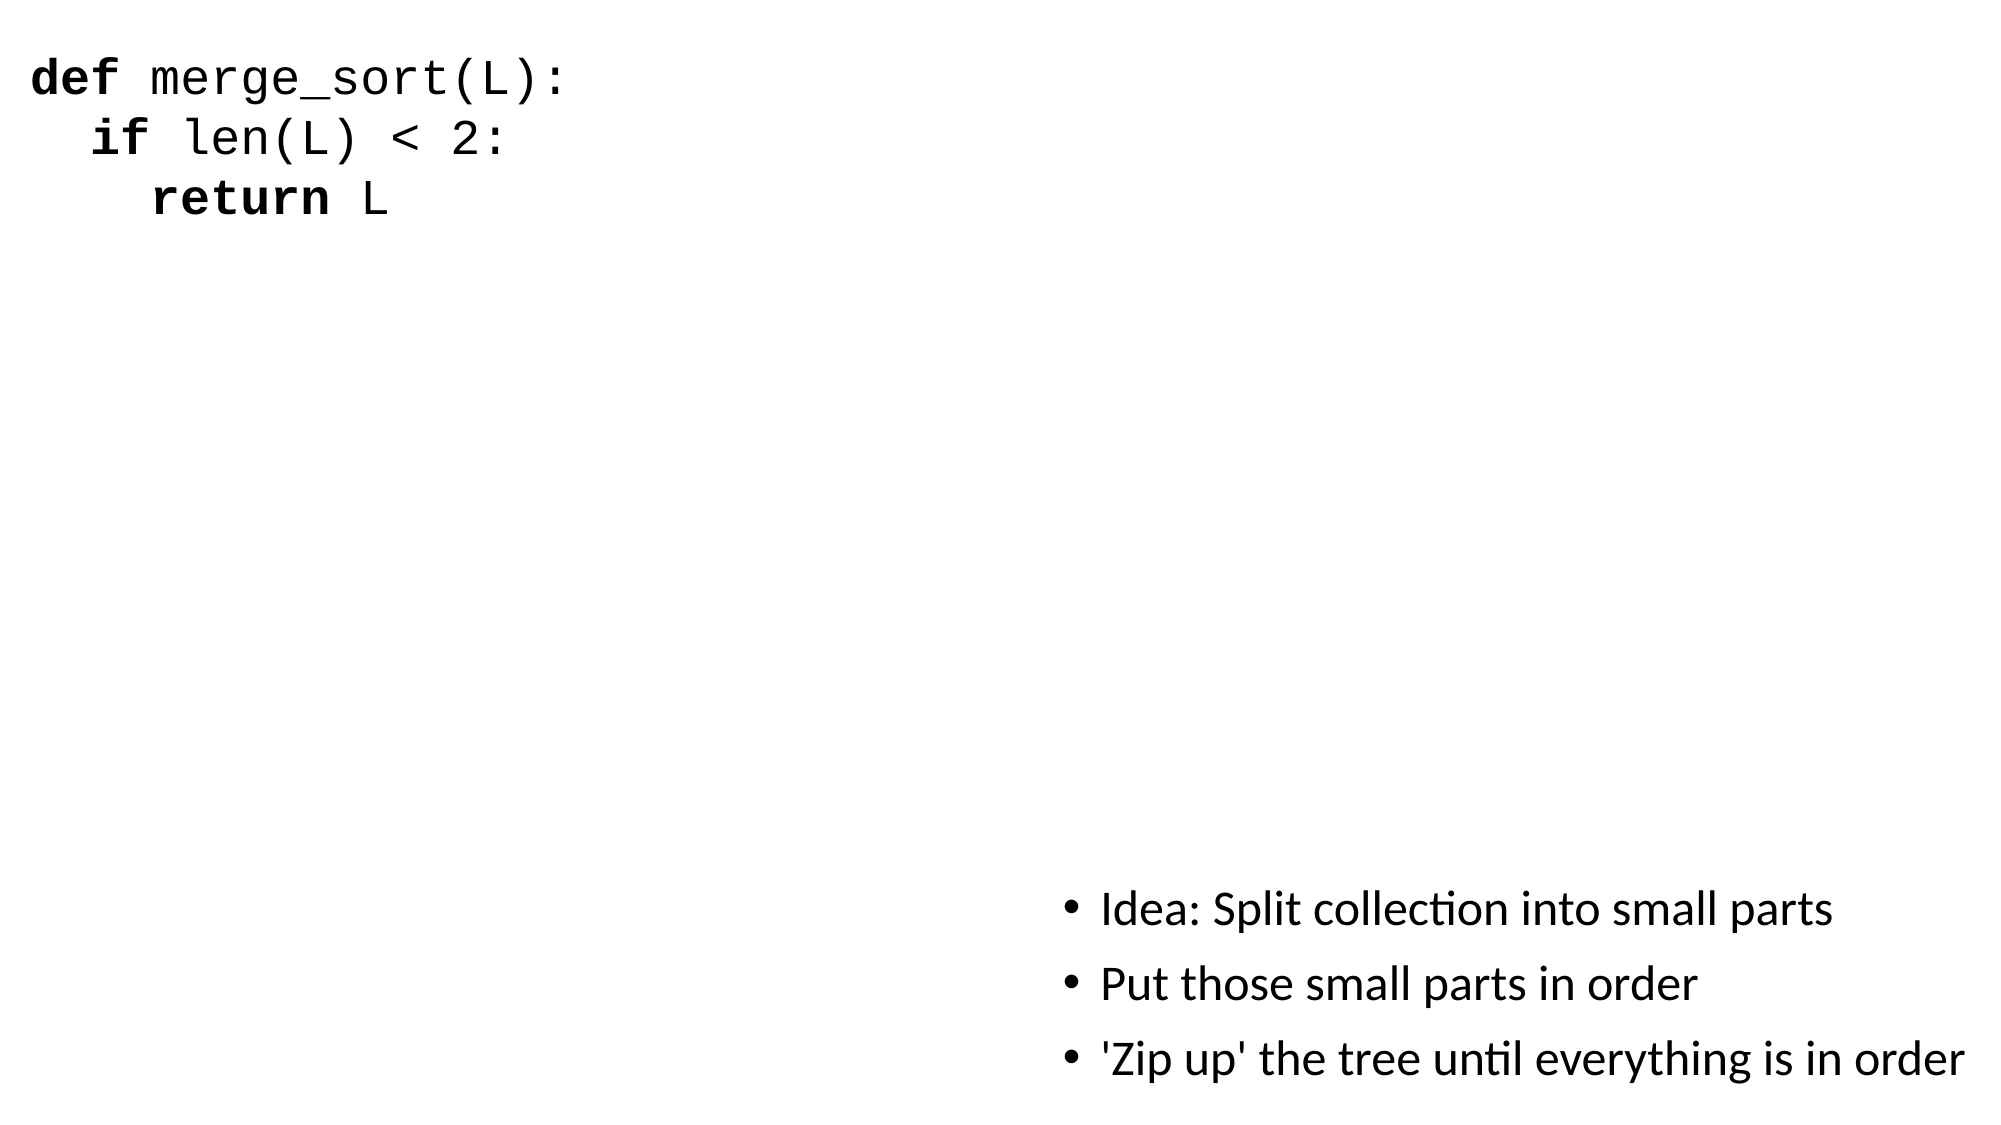

def merge_sort(L):
  if len(L) < 2:
    return L

Idea: Split collection into small parts
Put those small parts in order
'Zip up' the tree until everything is in order